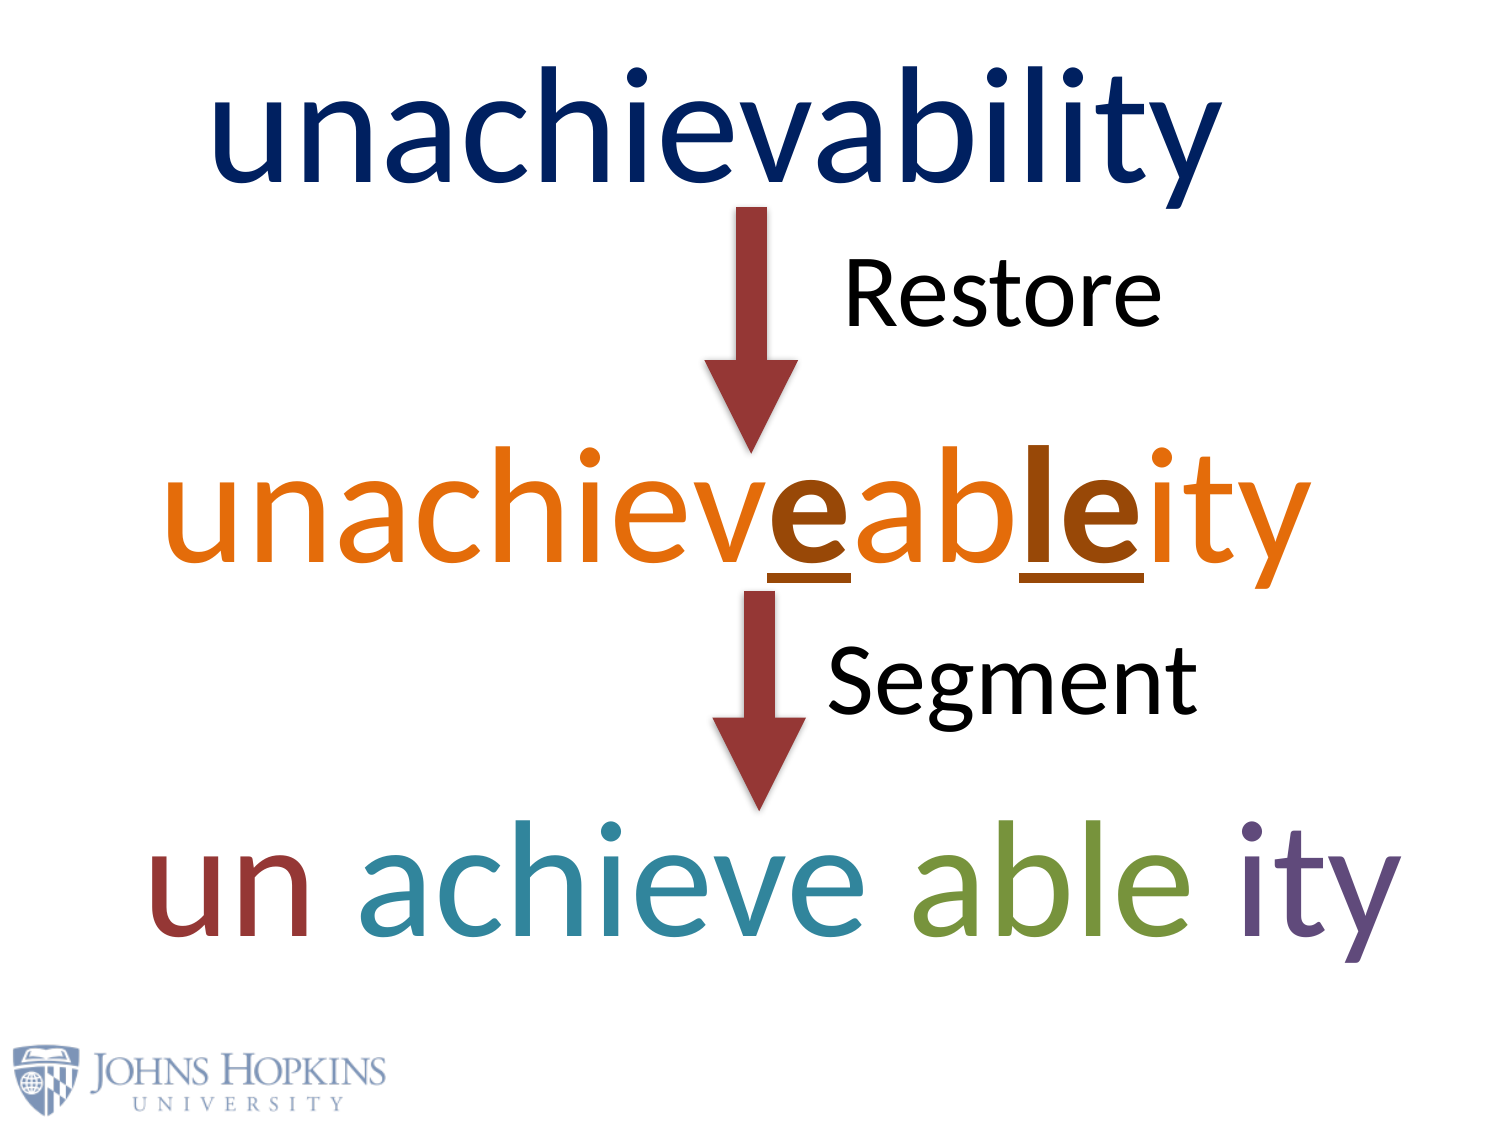

unachievability
Restore
unachieveableity
Segment
un achieve able ity